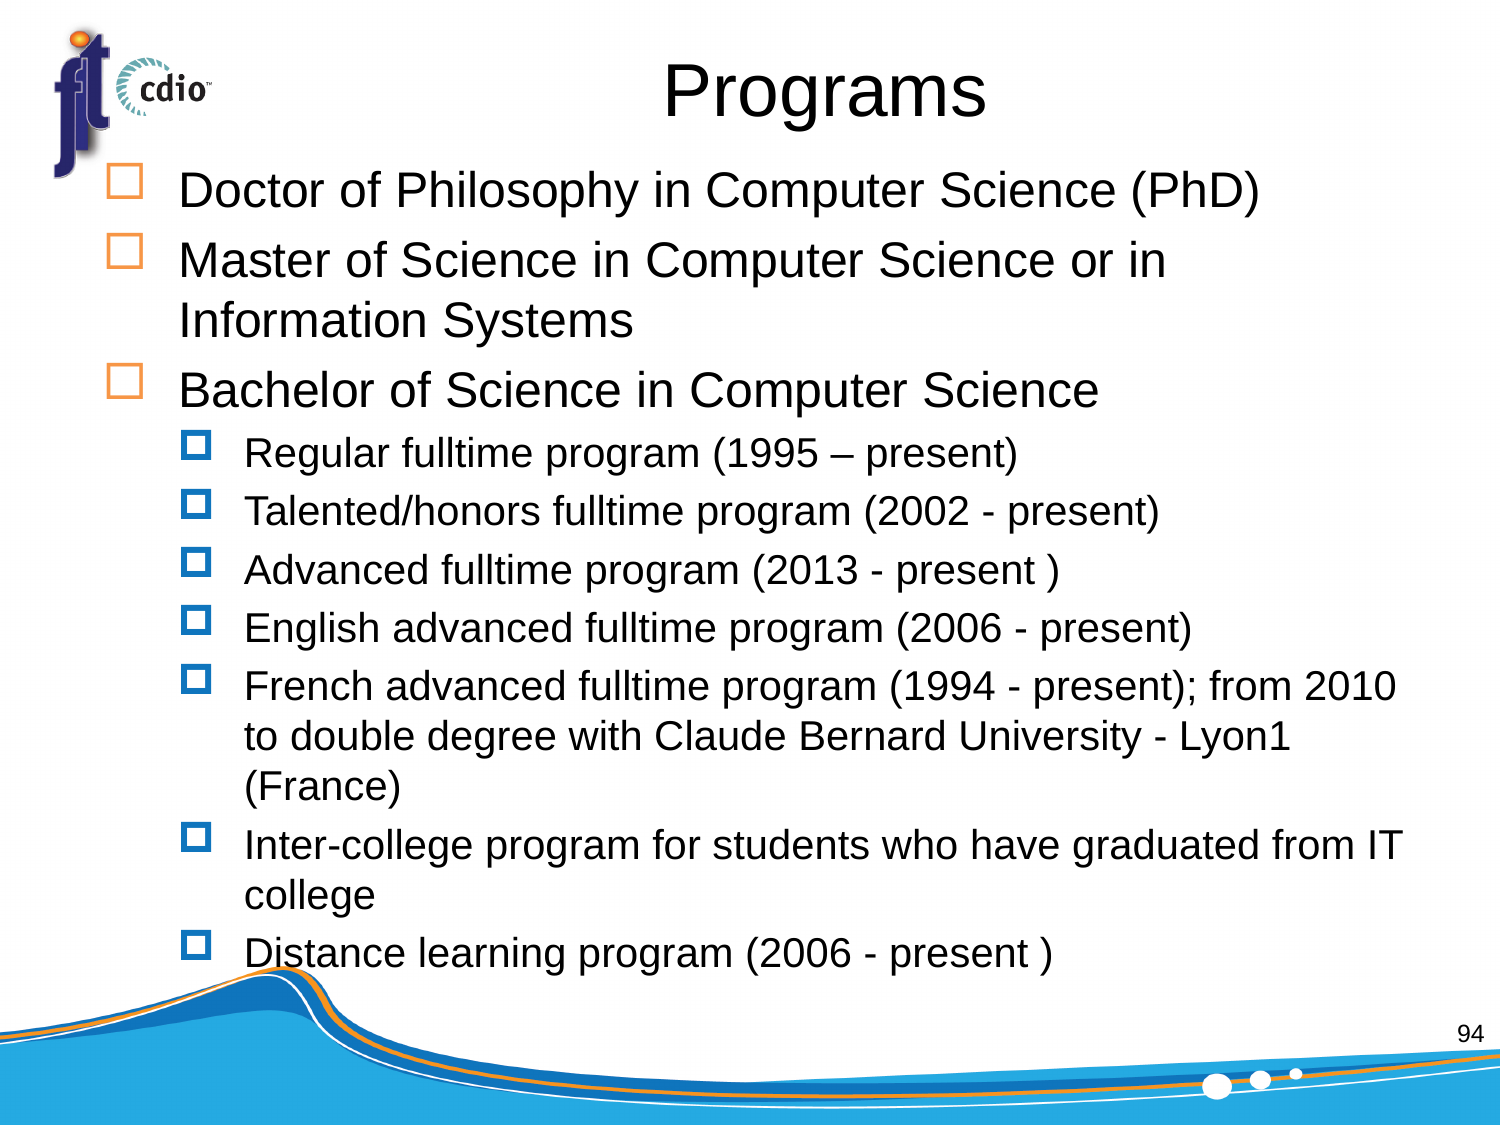

# Programs
Doctor of Philosophy in Computer Science (PhD)
Master of Science in Computer Science or in Information Systems
Bachelor of Science in Computer Science
Regular fulltime program (1995 – present)
Talented/honors fulltime program (2002 - present)
Advanced fulltime program (2013 - present )
English advanced fulltime program (2006 - present)
French advanced fulltime program (1994 - present); from 2010 to double degree with Claude Bernard University - Lyon1 (France)
Inter-college program for students who have graduated from IT college
Distance learning program (2006 - present )

94